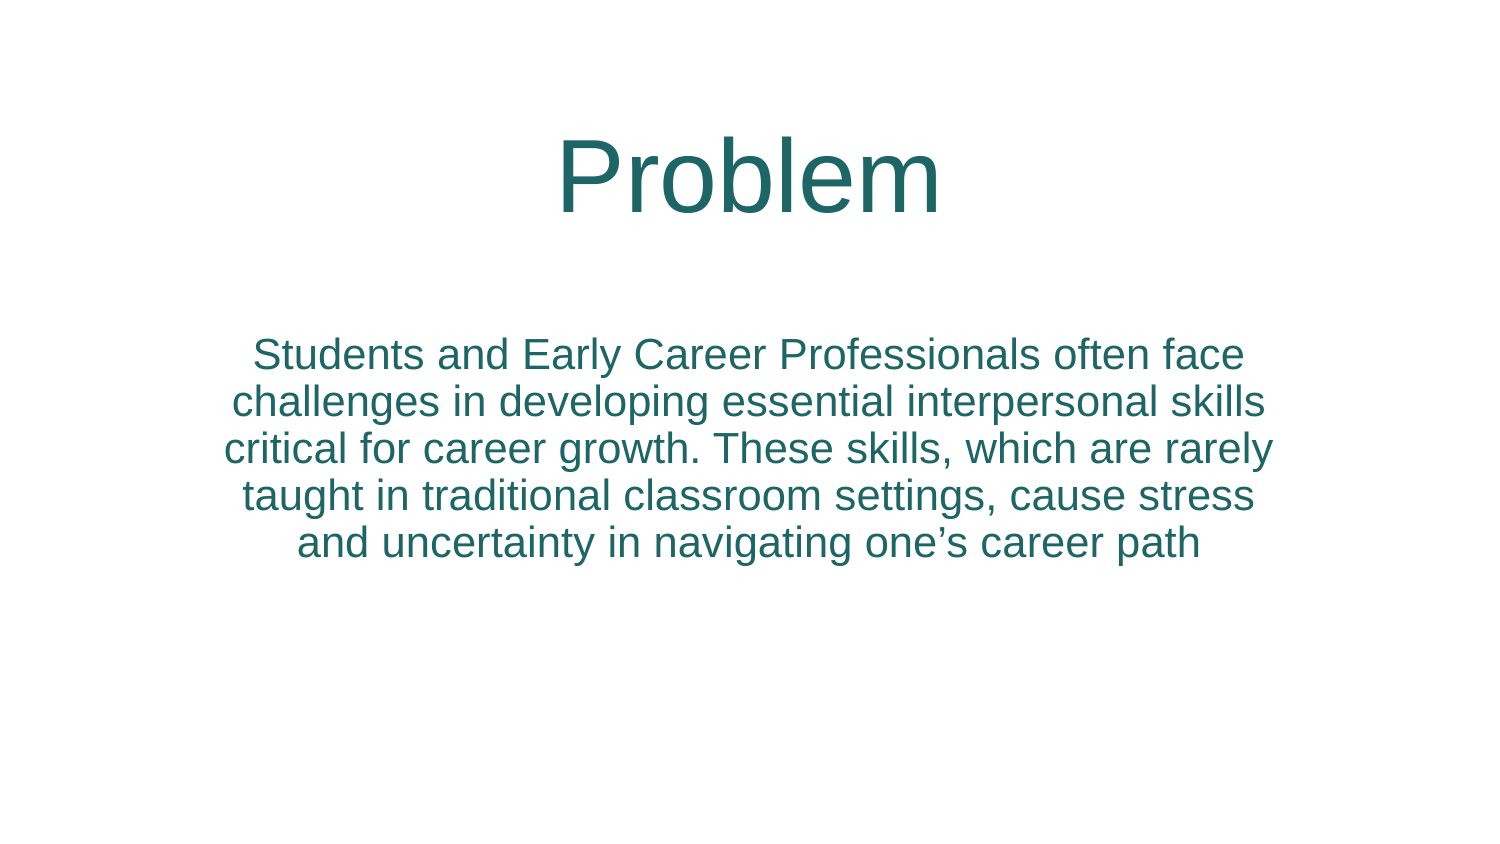

Problem
Students and Early Career Professionals often face challenges in developing essential interpersonal skills critical for career growth. These skills, which are rarely taught in traditional classroom settings, cause stress and uncertainty in navigating one’s career path